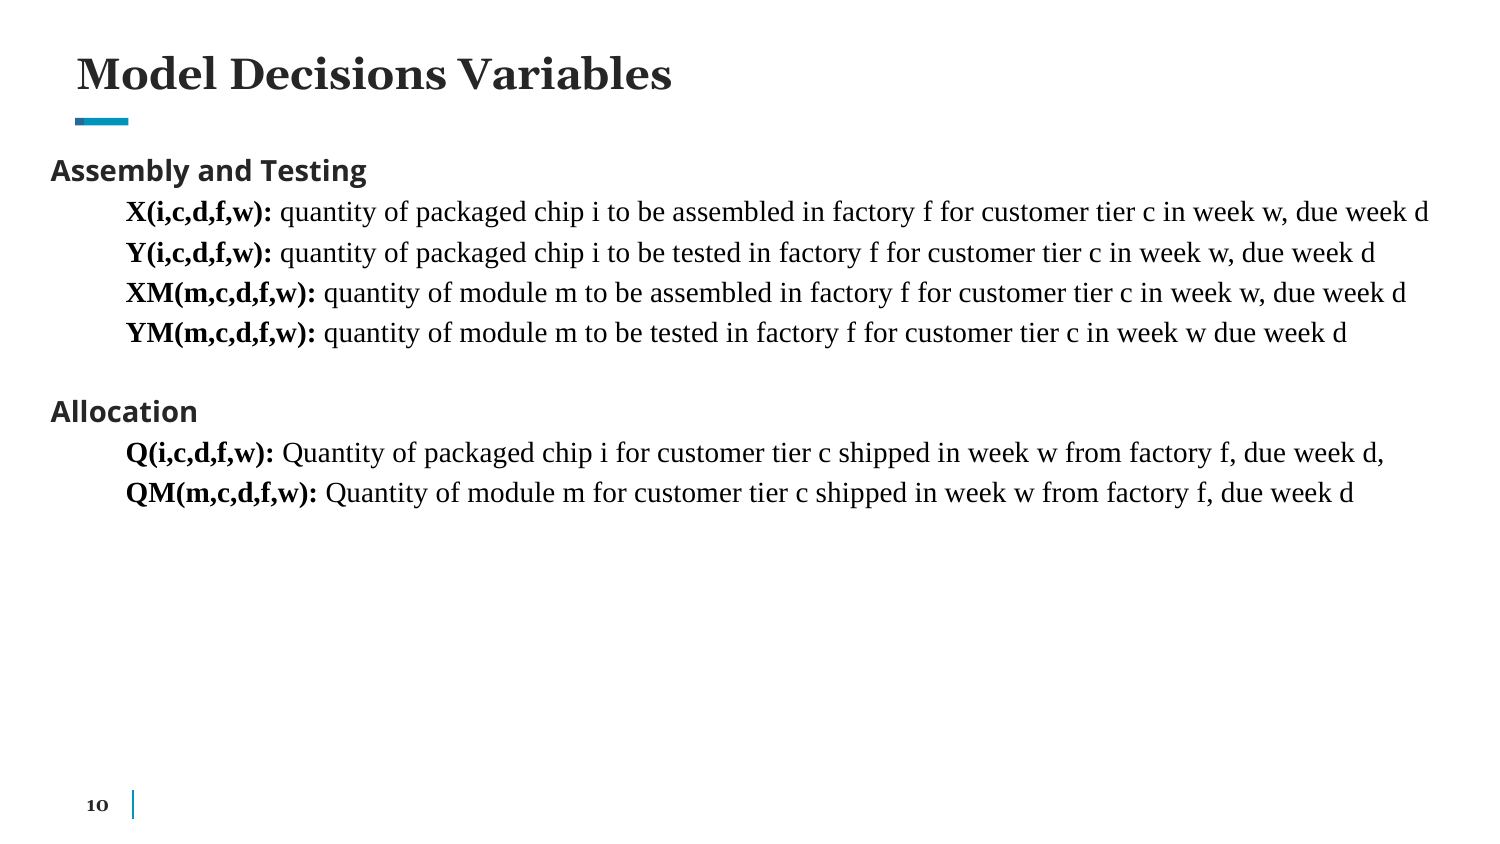

# Model Decisions Variables
Assembly and Testing
X(i,c,d,f,w): quantity of packaged chip i to be assembled in factory f for customer tier c in week w, due week d
Y(i,c,d,f,w): quantity of packaged chip i to be tested in factory f for customer tier c in week w, due week d
XM(m,c,d,f,w): quantity of module m to be assembled in factory f for customer tier c in week w, due week d
YM(m,c,d,f,w): quantity of module m to be tested in factory f for customer tier c in week w due week d

Allocation
Q(i,c,d,f,w): Quantity of packaged chip i for customer tier c shipped in week w from factory f, due week d,
QM(m,c,d,f,w): Quantity of module m for customer tier c shipped in week w from factory f, due week d

10